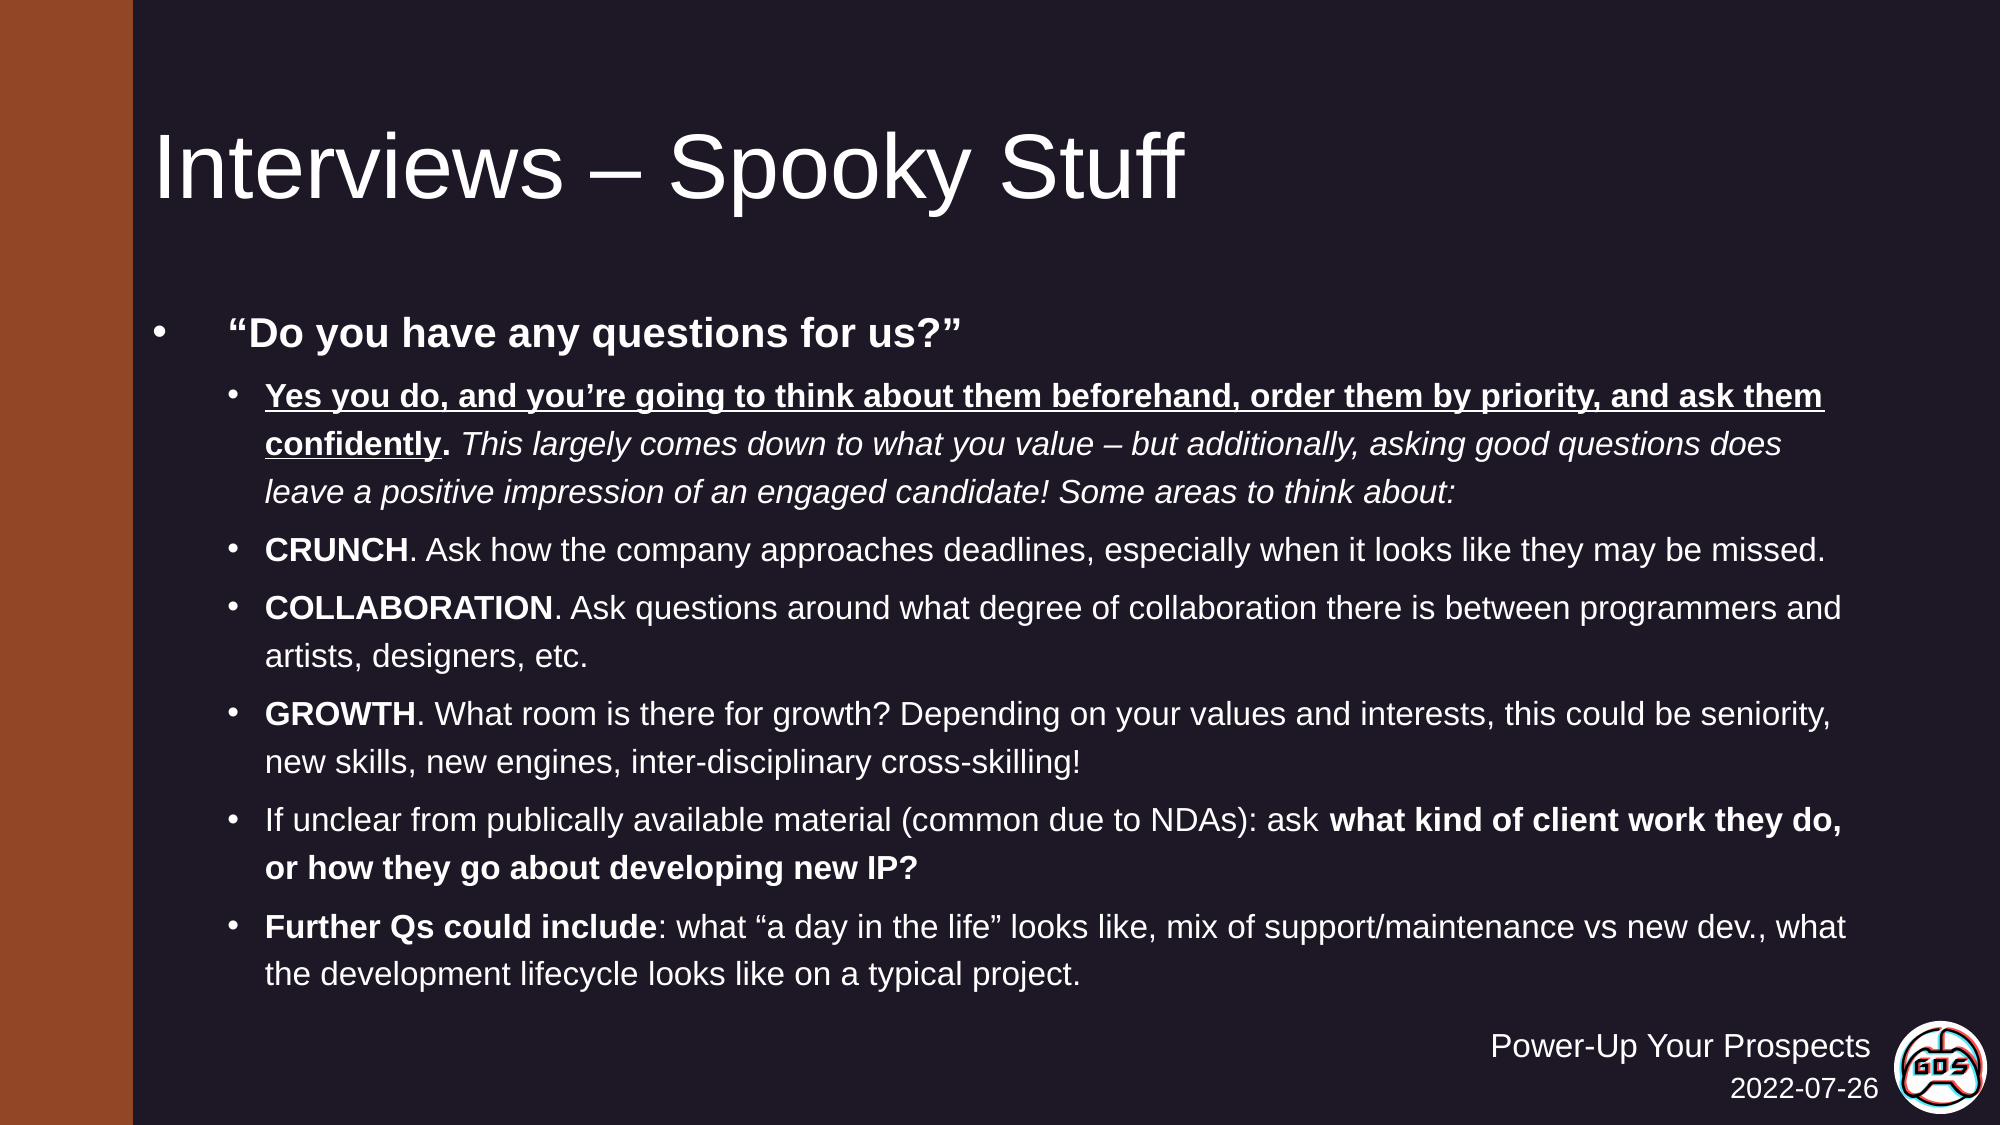

# Interviews – Spooky Stuff
“Do you have any questions for us?”
Yes you do, and you’re going to think about them beforehand, order them by priority, and ask them confidently. This largely comes down to what you value – but additionally, asking good questions does leave a positive impression of an engaged candidate! Some areas to think about:
CRUNCH. Ask how the company approaches deadlines, especially when it looks like they may be missed.
COLLABORATION. Ask questions around what degree of collaboration there is between programmers and artists, designers, etc.
GROWTH. What room is there for growth? Depending on your values and interests, this could be seniority, new skills, new engines, inter-disciplinary cross-skilling!
If unclear from publically available material (common due to NDAs): ask what kind of client work they do, or how they go about developing new IP?
Further Qs could include: what “a day in the life” looks like, mix of support/maintenance vs new dev., what the development lifecycle looks like on a typical project.